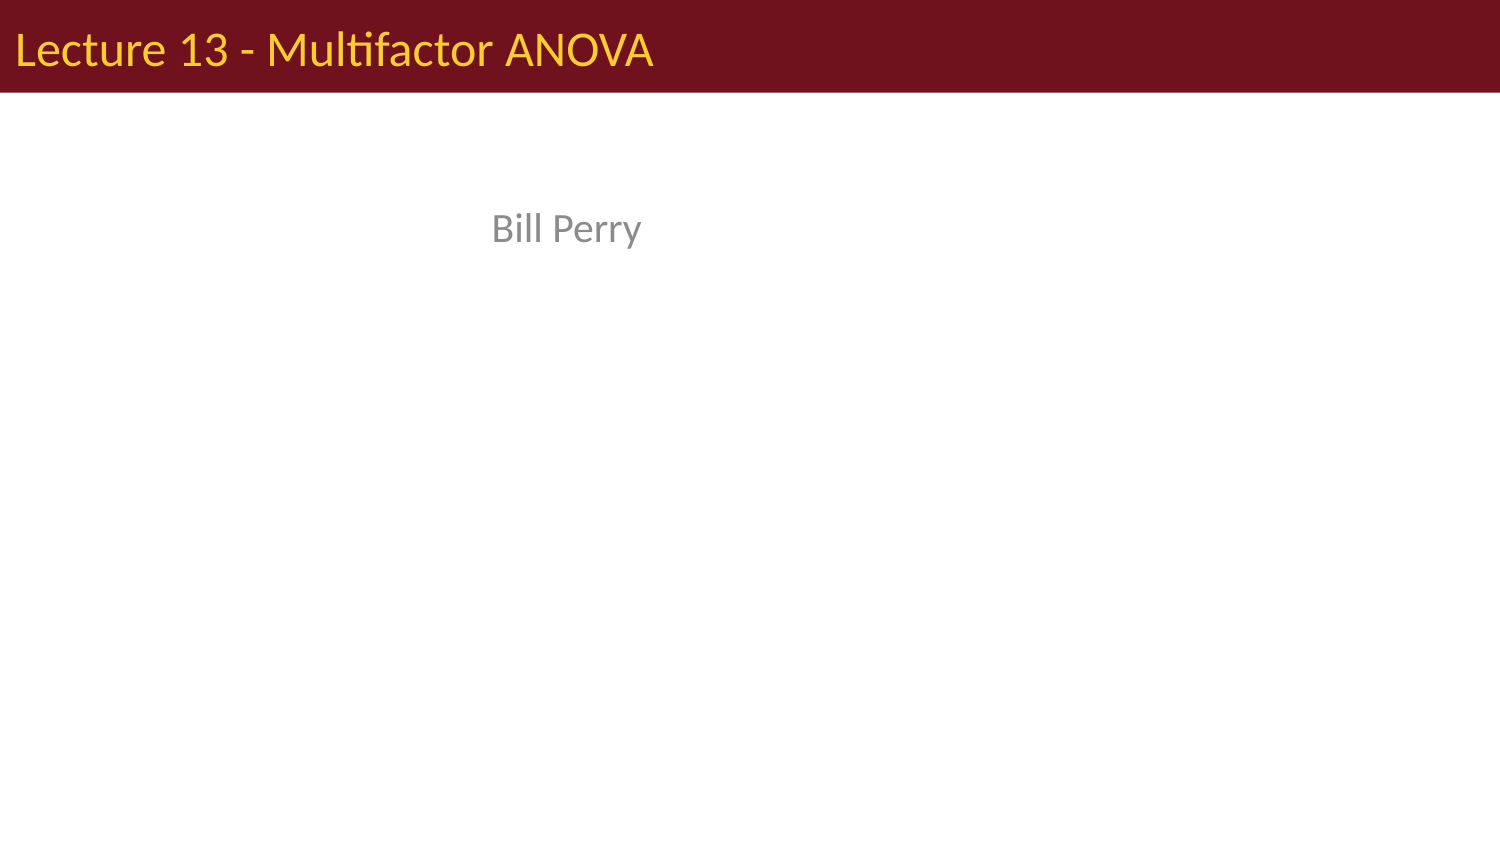

# Lecture 13 - Multifactor ANOVA
Bill Perry